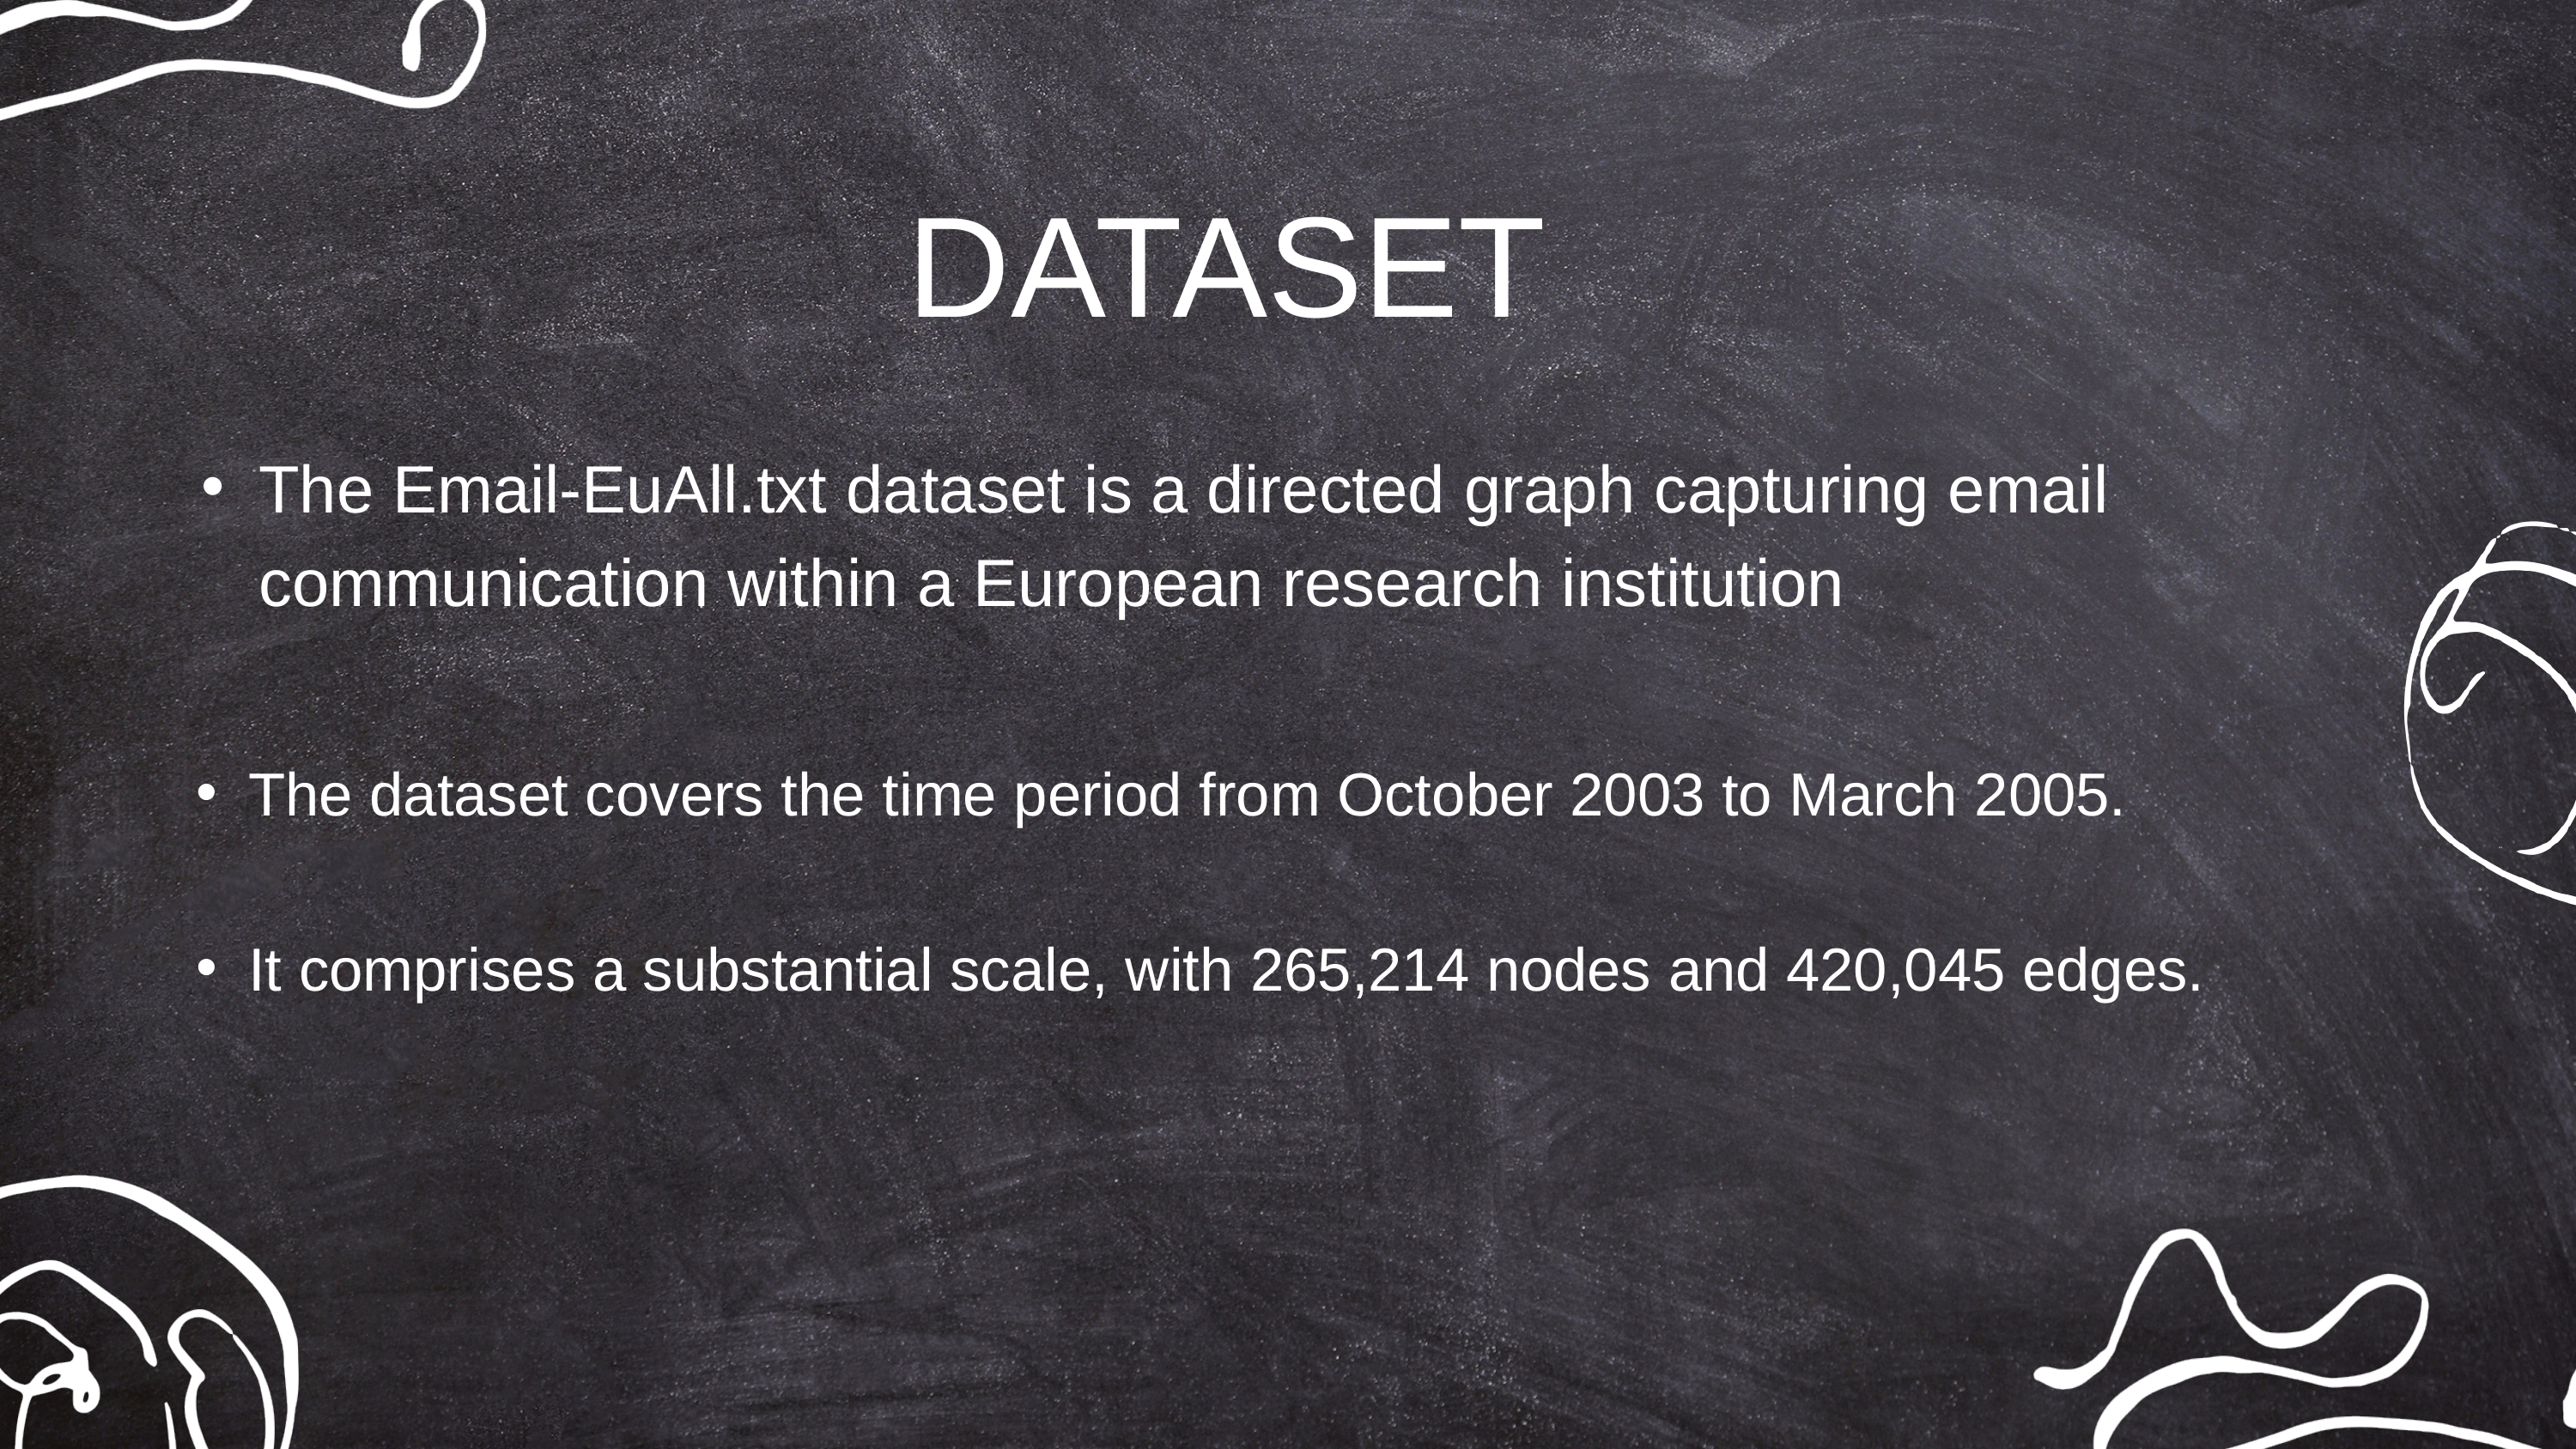

DATASET
The Email-EuAll.txt dataset is a directed graph capturing email communication within a European research institution

The dataset covers the time period from October 2003 to March 2005.
It comprises a substantial scale, with 265,214 nodes and 420,045 edges.